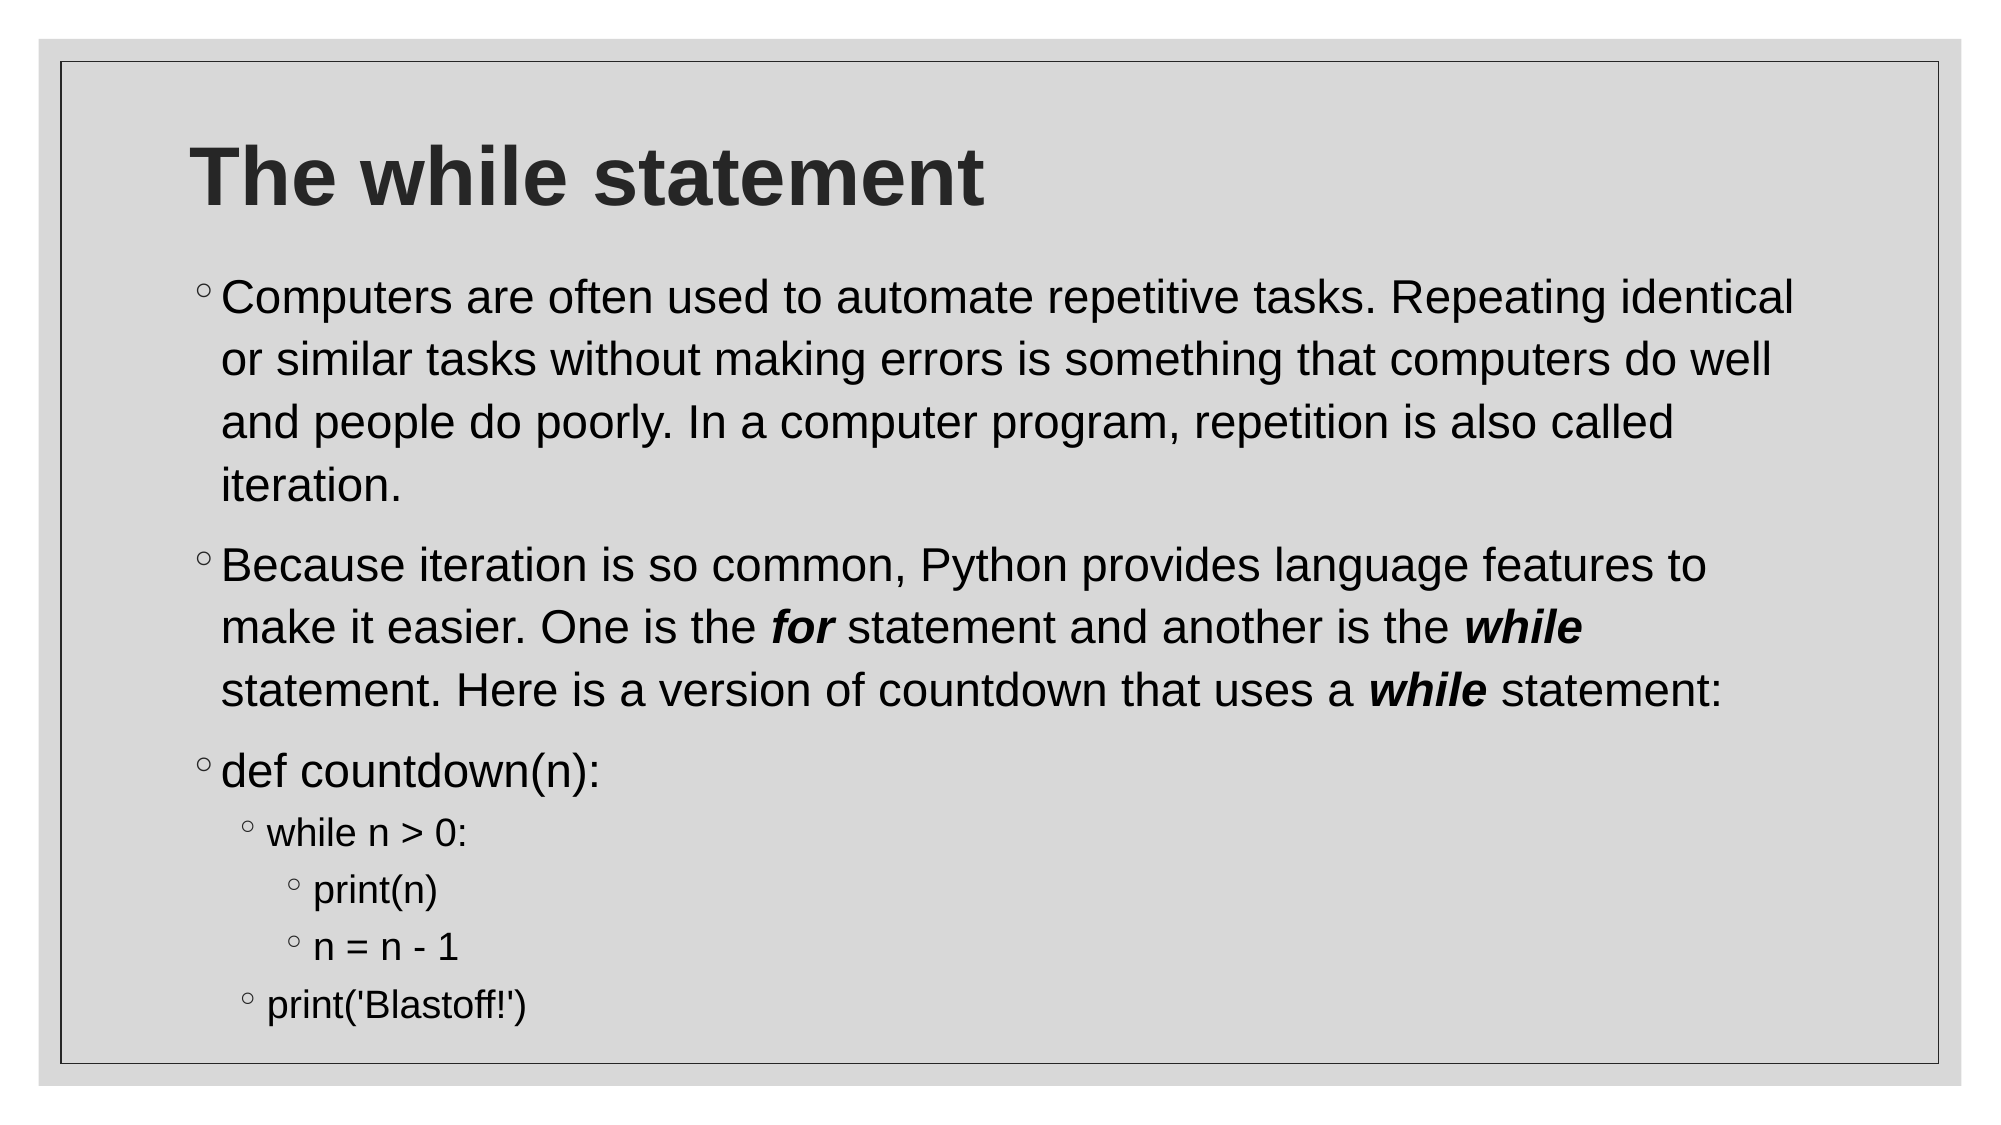

# The while statement
Computers are often used to automate repetitive tasks. Repeating identical or similar tasks without making errors is something that computers do well and people do poorly. In a computer program, repetition is also called iteration.
Because iteration is so common, Python provides language features to make it easier. One is the for statement and another is the while statement. Here is a version of countdown that uses a while statement:
def countdown(n):
while n > 0:
print(n)
n = n - 1
print('Blastoff!')